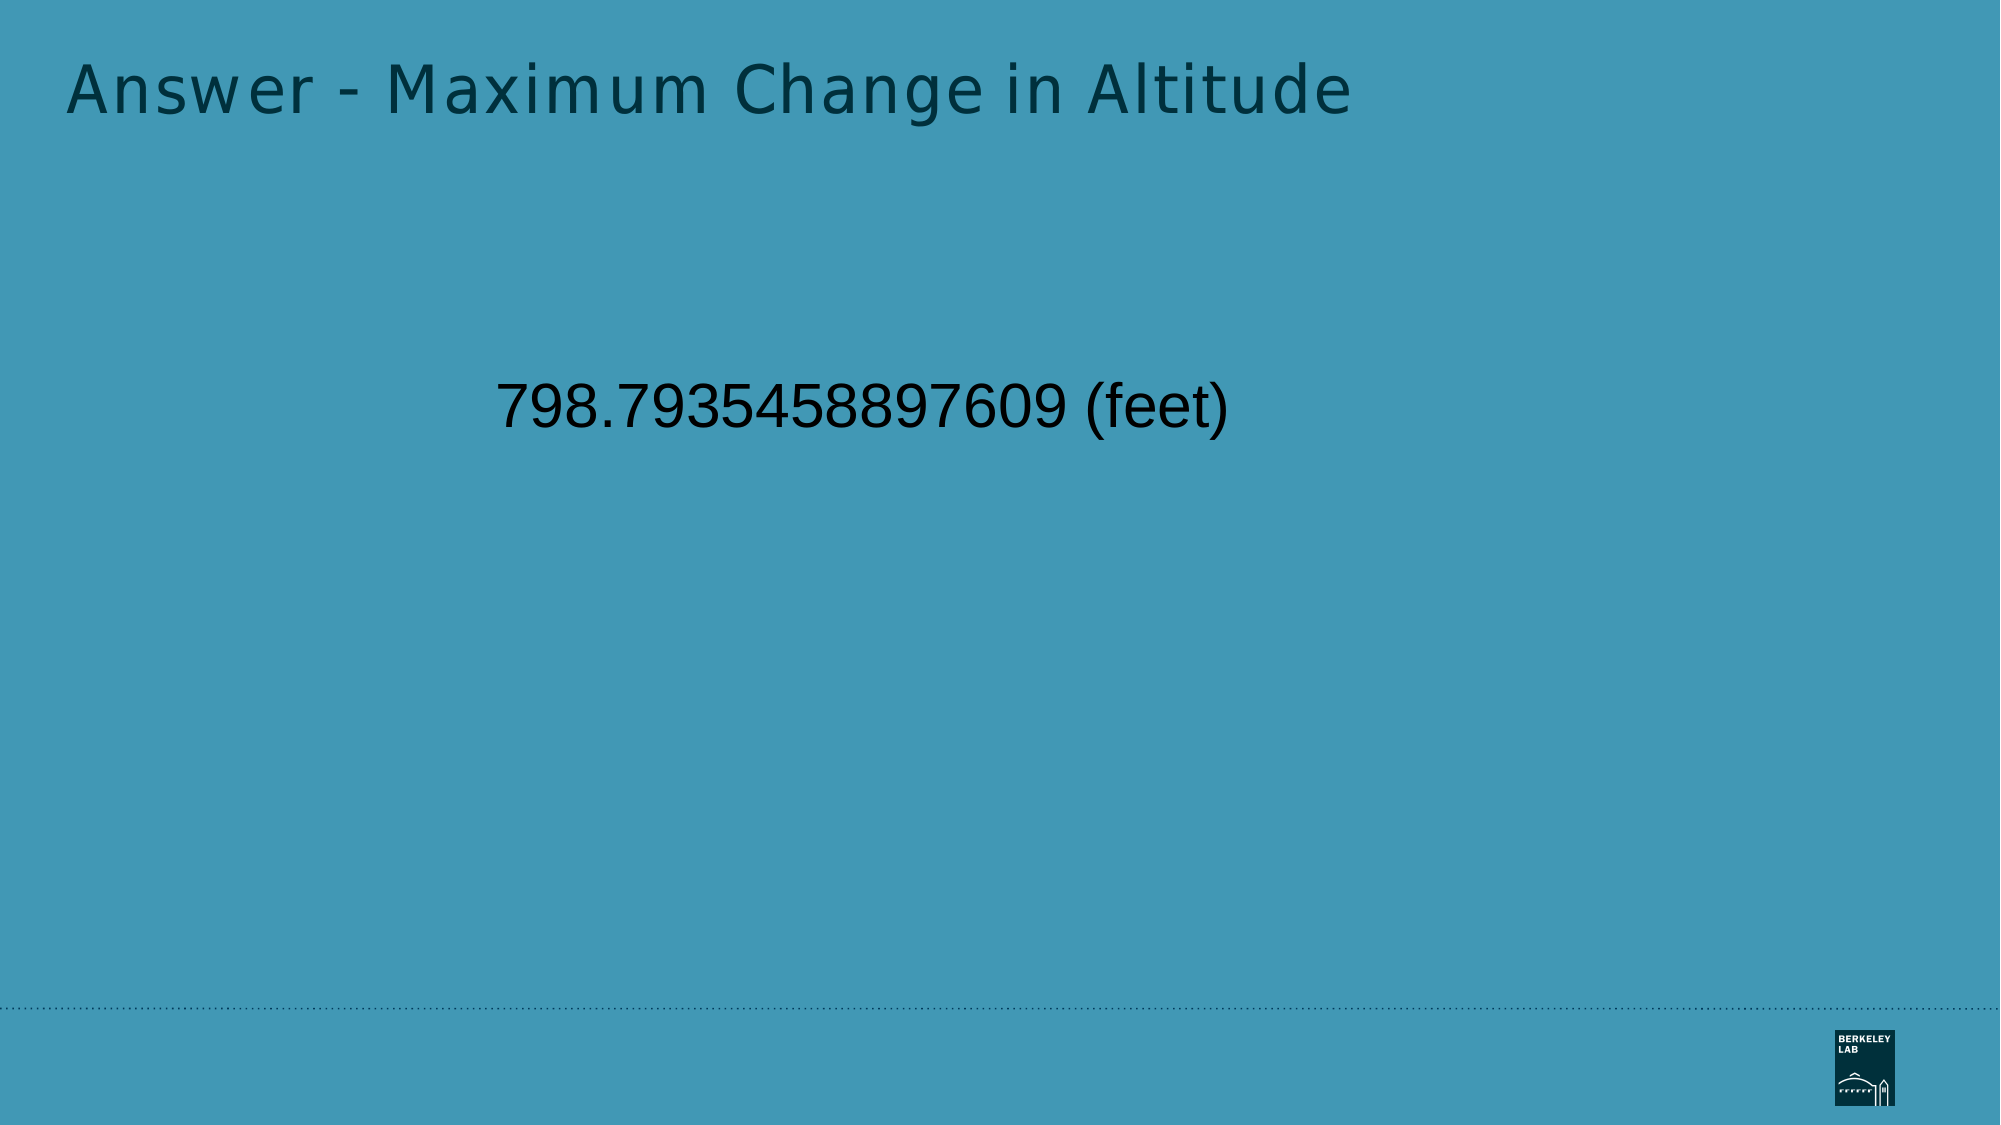

# Answer - Maximum Change in Altitude
798.7935458897609 (feet)
11